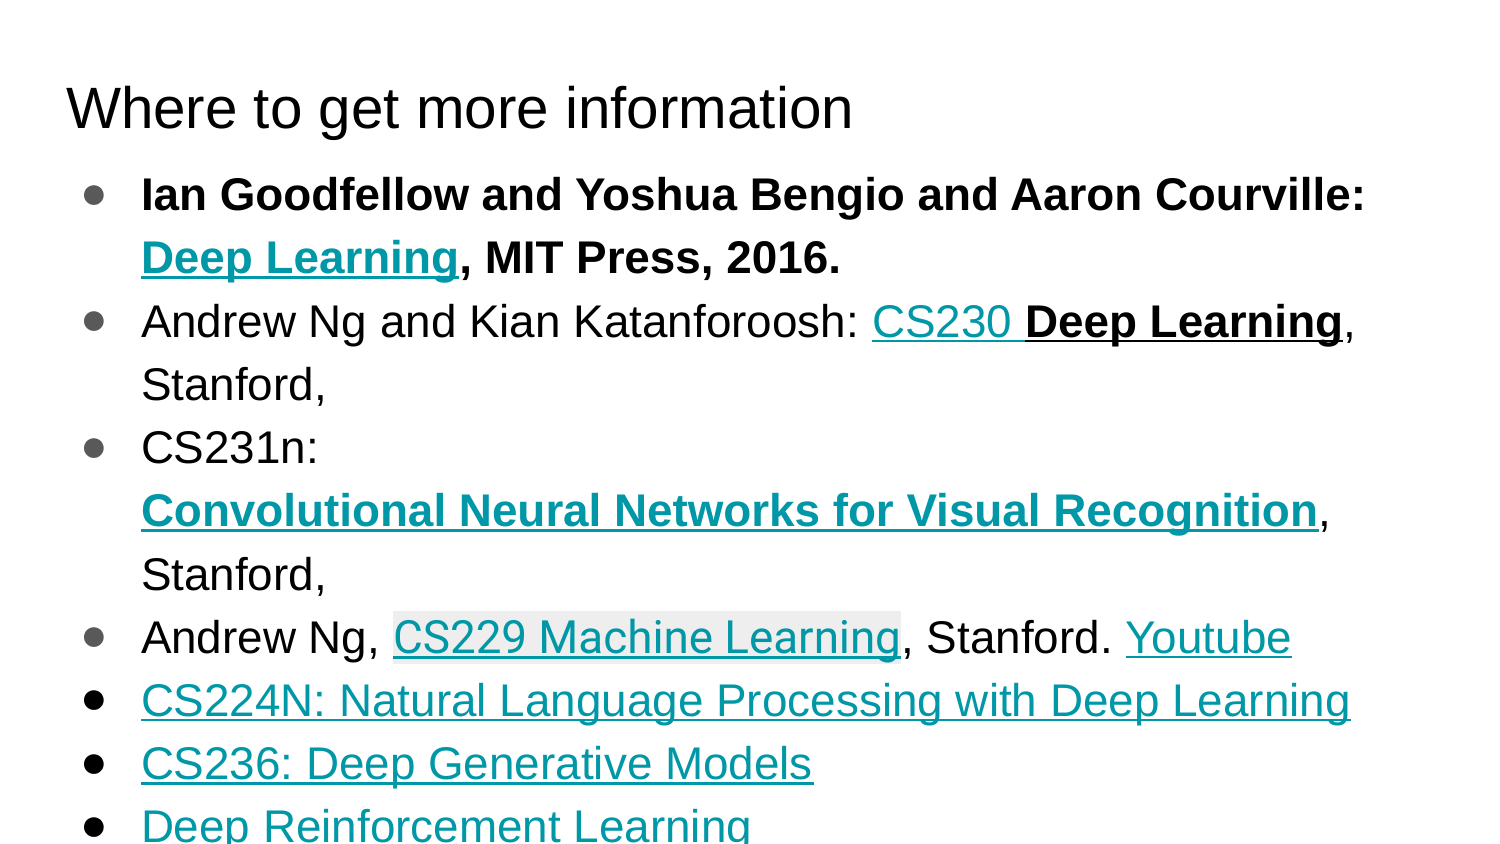

# Where to get more information
Ian Goodfellow and Yoshua Bengio and Aaron Courville: Deep Learning, MIT Press, 2016.
Andrew Ng and Kian Katanforoosh: CS230 Deep Learning, Stanford,
CS231n: Convolutional Neural Networks for Visual Recognition, Stanford,
Andrew Ng, CS229 Machine Learning, Stanford. Youtube
CS224N: Natural Language Processing with Deep Learning
CS236: Deep Generative Models
Deep Reinforcement Learning